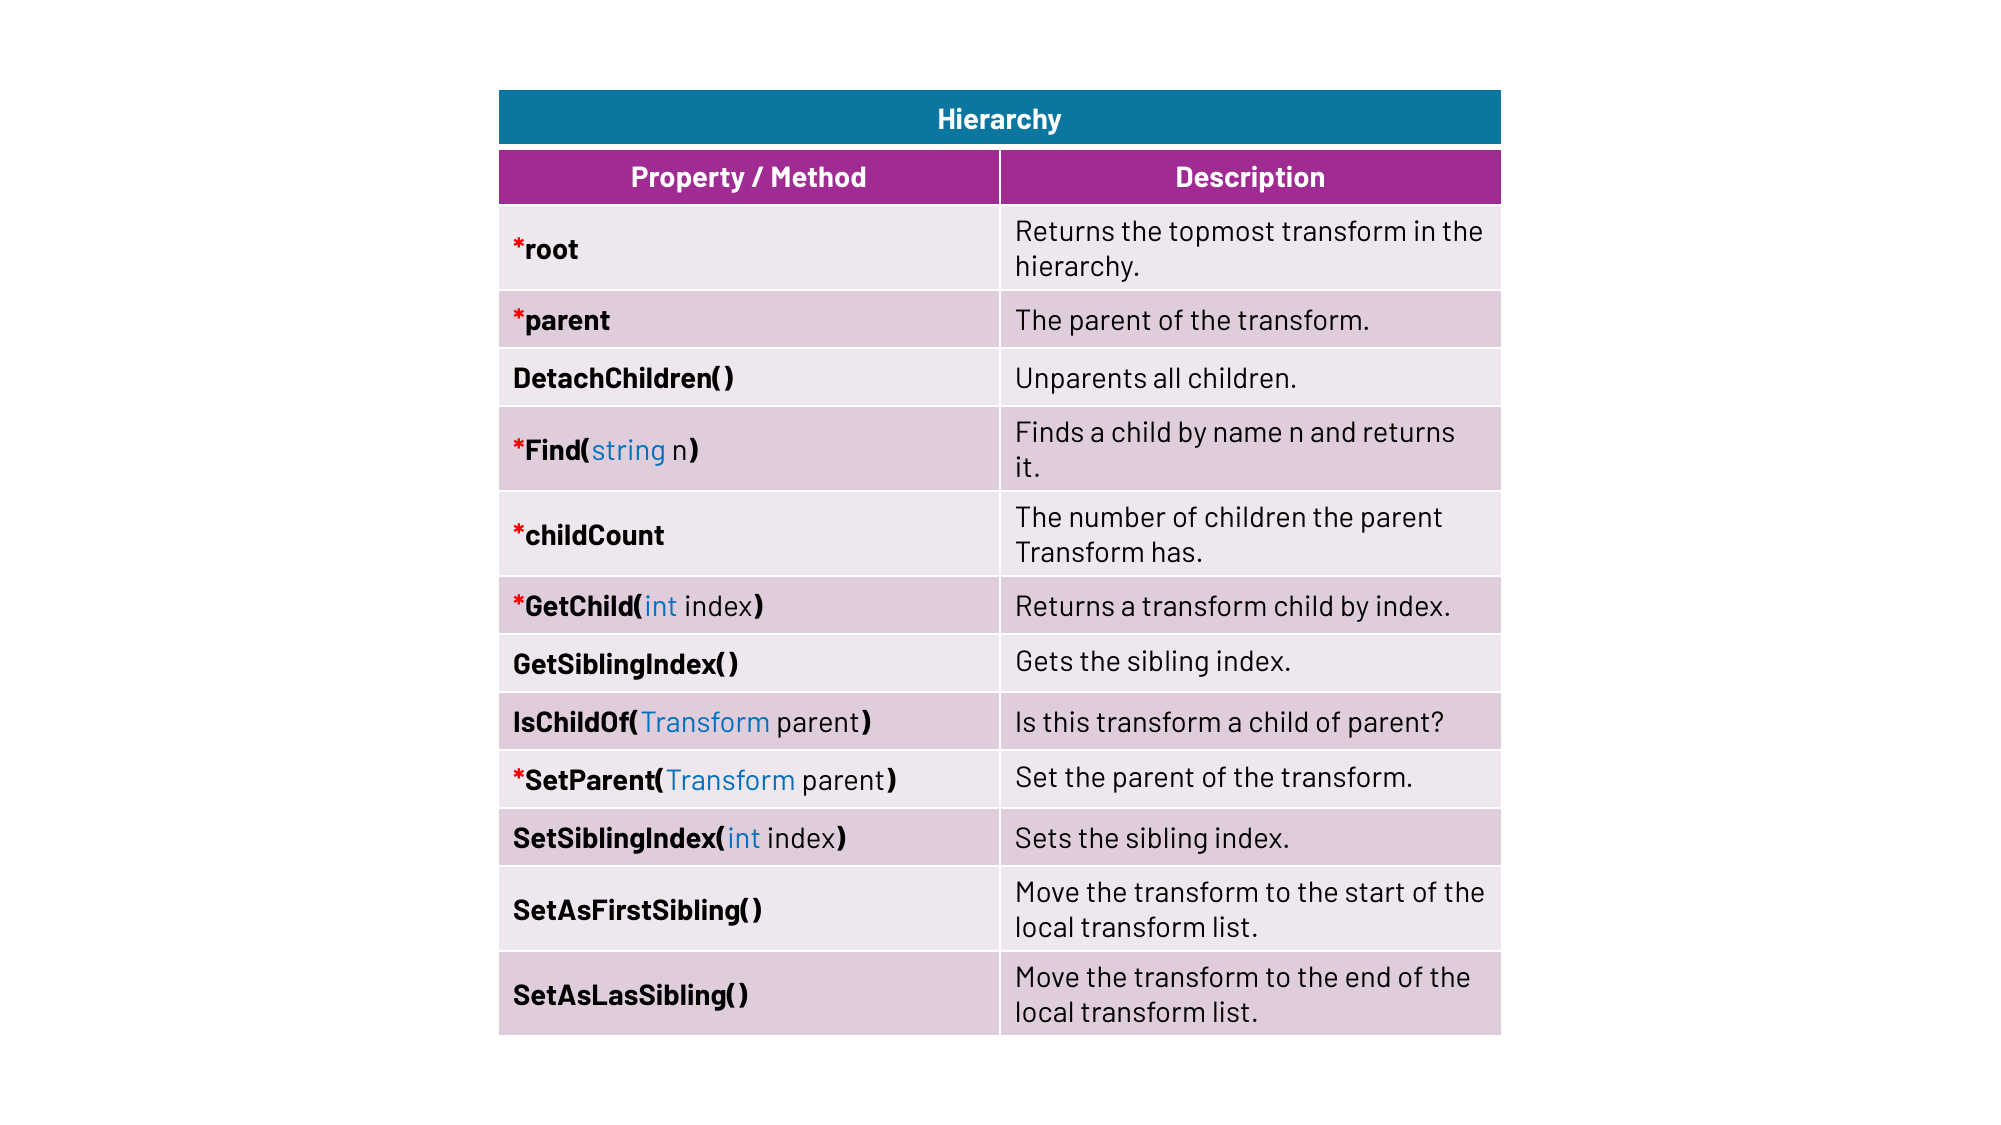

| Hierarchy |  |
| --- | --- |
| Property / Method | Description |
| \*root | Returns the topmost transform in the hierarchy. |
| \*parent | The parent of the transform. |
| DetachChildren() | Unparents all children. |
| \*Find(string n) | Finds a child by name n and returns it. |
| \*childCount | The number of children the parent Transform has. |
| \*GetChild(int index) | Returns a transform child by index. |
| GetSiblingIndex() | Gets the sibling index. |
| IsChildOf(Transform parent) | Is this transform a child of parent? |
| \*SetParent(Transform parent) | Set the parent of the transform. |
| SetSiblingIndex(int index) | Sets the sibling index. |
| SetAsFirstSibling() | Move the transform to the start of the local transform list. |
| SetAsLasSibling() | Move the transform to the end of the local transform list. |